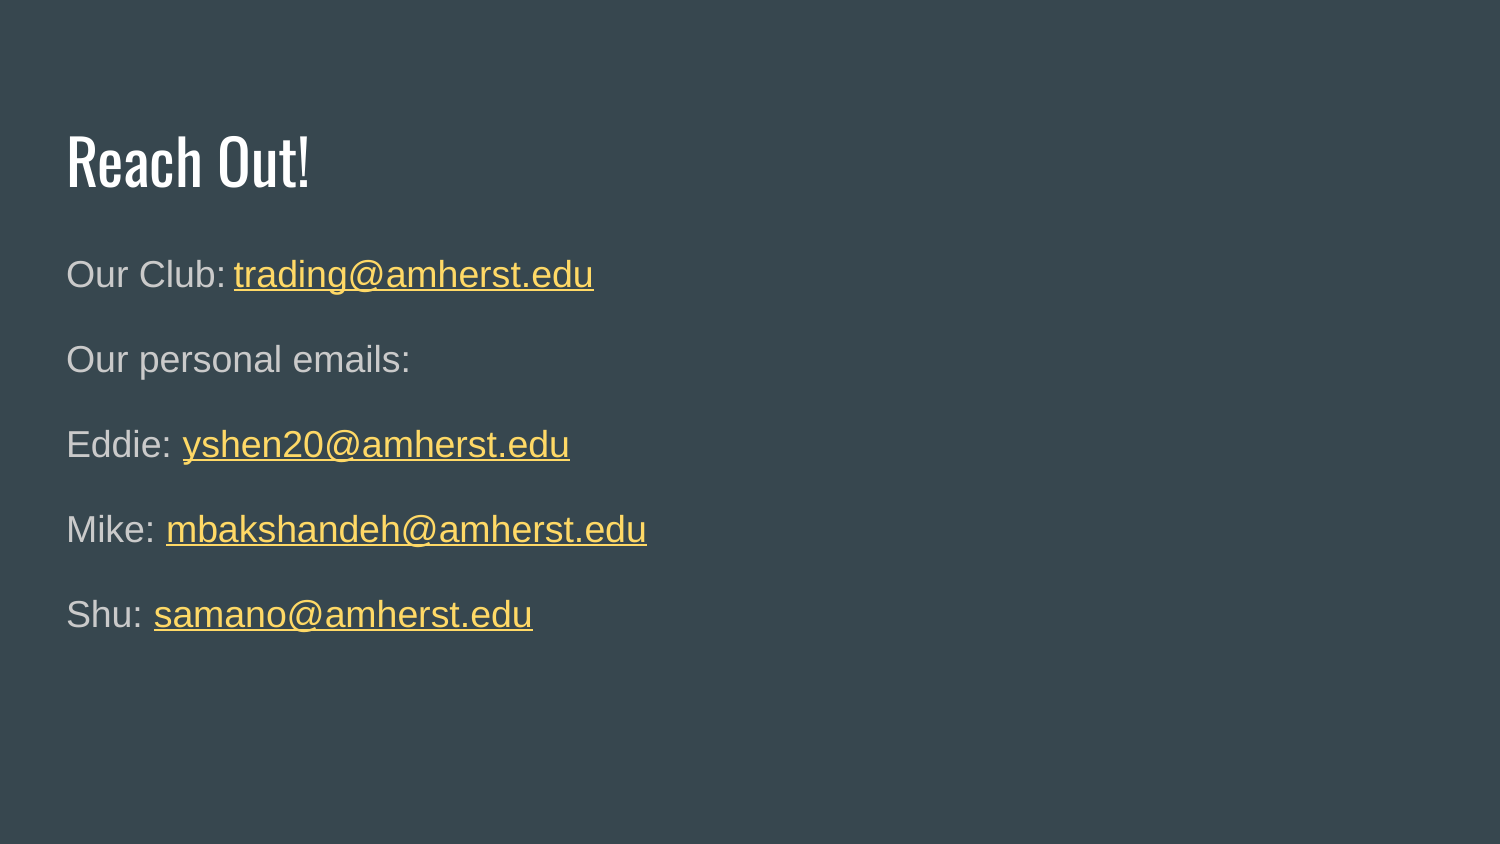

# Reach Out!
Our Club: trading@amherst.edu
Our personal emails:
Eddie: yshen20@amherst.edu
Mike: mbakshandeh@amherst.edu
Shu: samano@amherst.edu